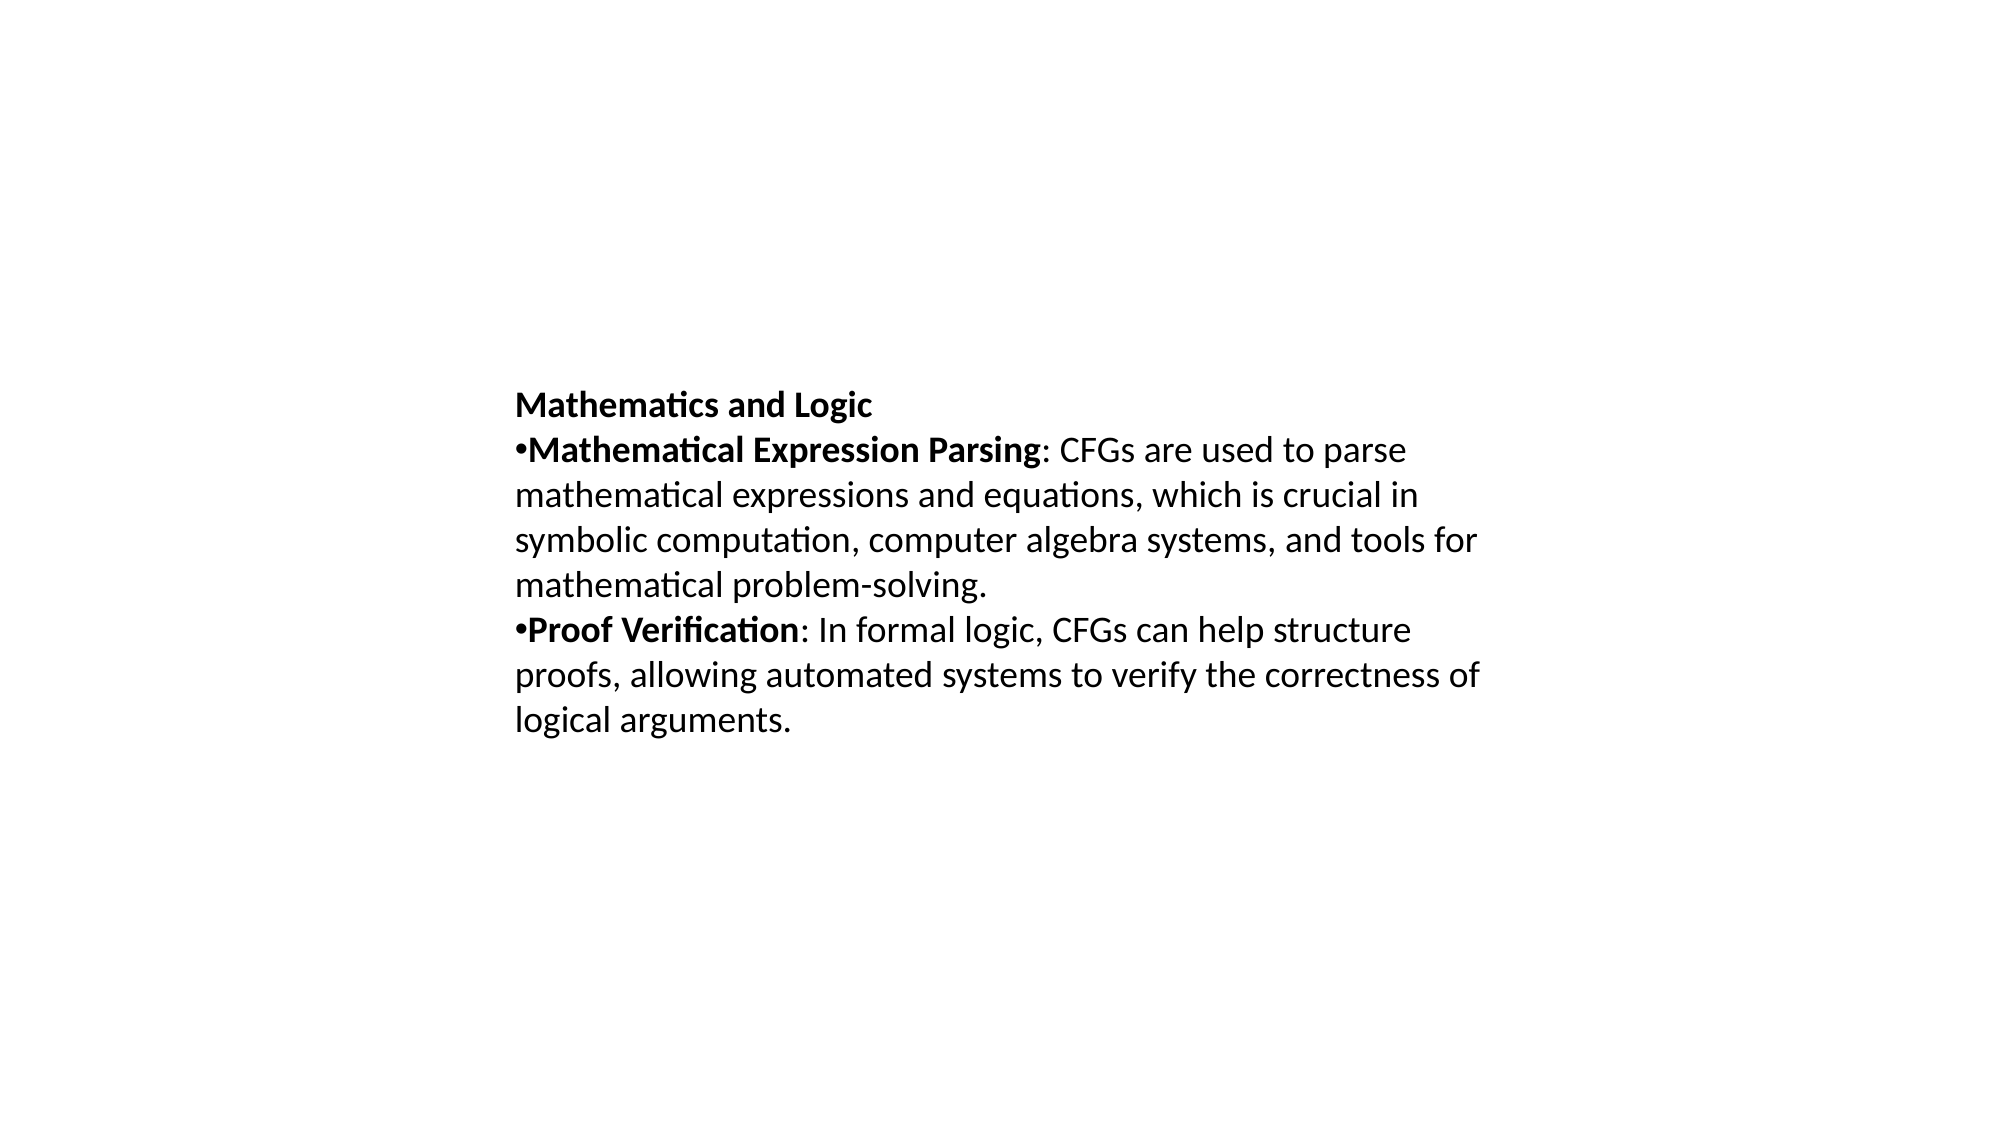

Mathematics and Logic
Mathematical Expression Parsing: CFGs are used to parse mathematical expressions and equations, which is crucial in symbolic computation, computer algebra systems, and tools for mathematical problem-solving.
Proof Verification: In formal logic, CFGs can help structure proofs, allowing automated systems to verify the correctness of logical arguments.